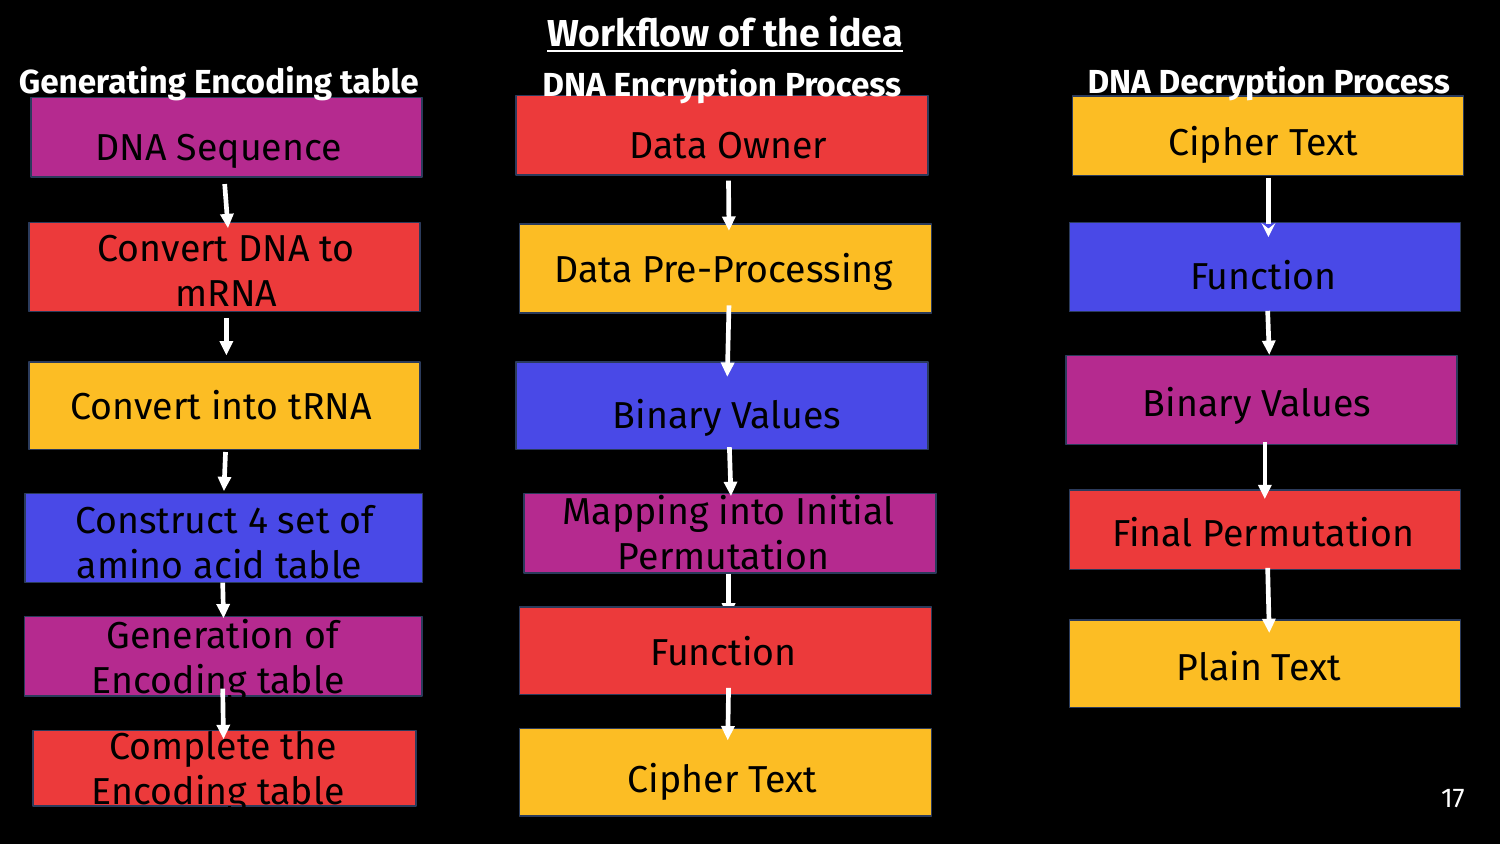

Workflow of the idea
Generating Encoding table
DNA Decryption Process
DNA Encryption Process

Cipher Text
Data Owner
DNA Sequence
Convert DNA to mRNA

Data Pre-Processing
Function

Binary Values
Convert into tRNA
Binary Values
Mapping into Initial Permutation
Construct 4 set of amino acid table

Final Permutation
Generation of Encoding table

Function

Plain Text
Complete the Encoding table

Cipher Text
17